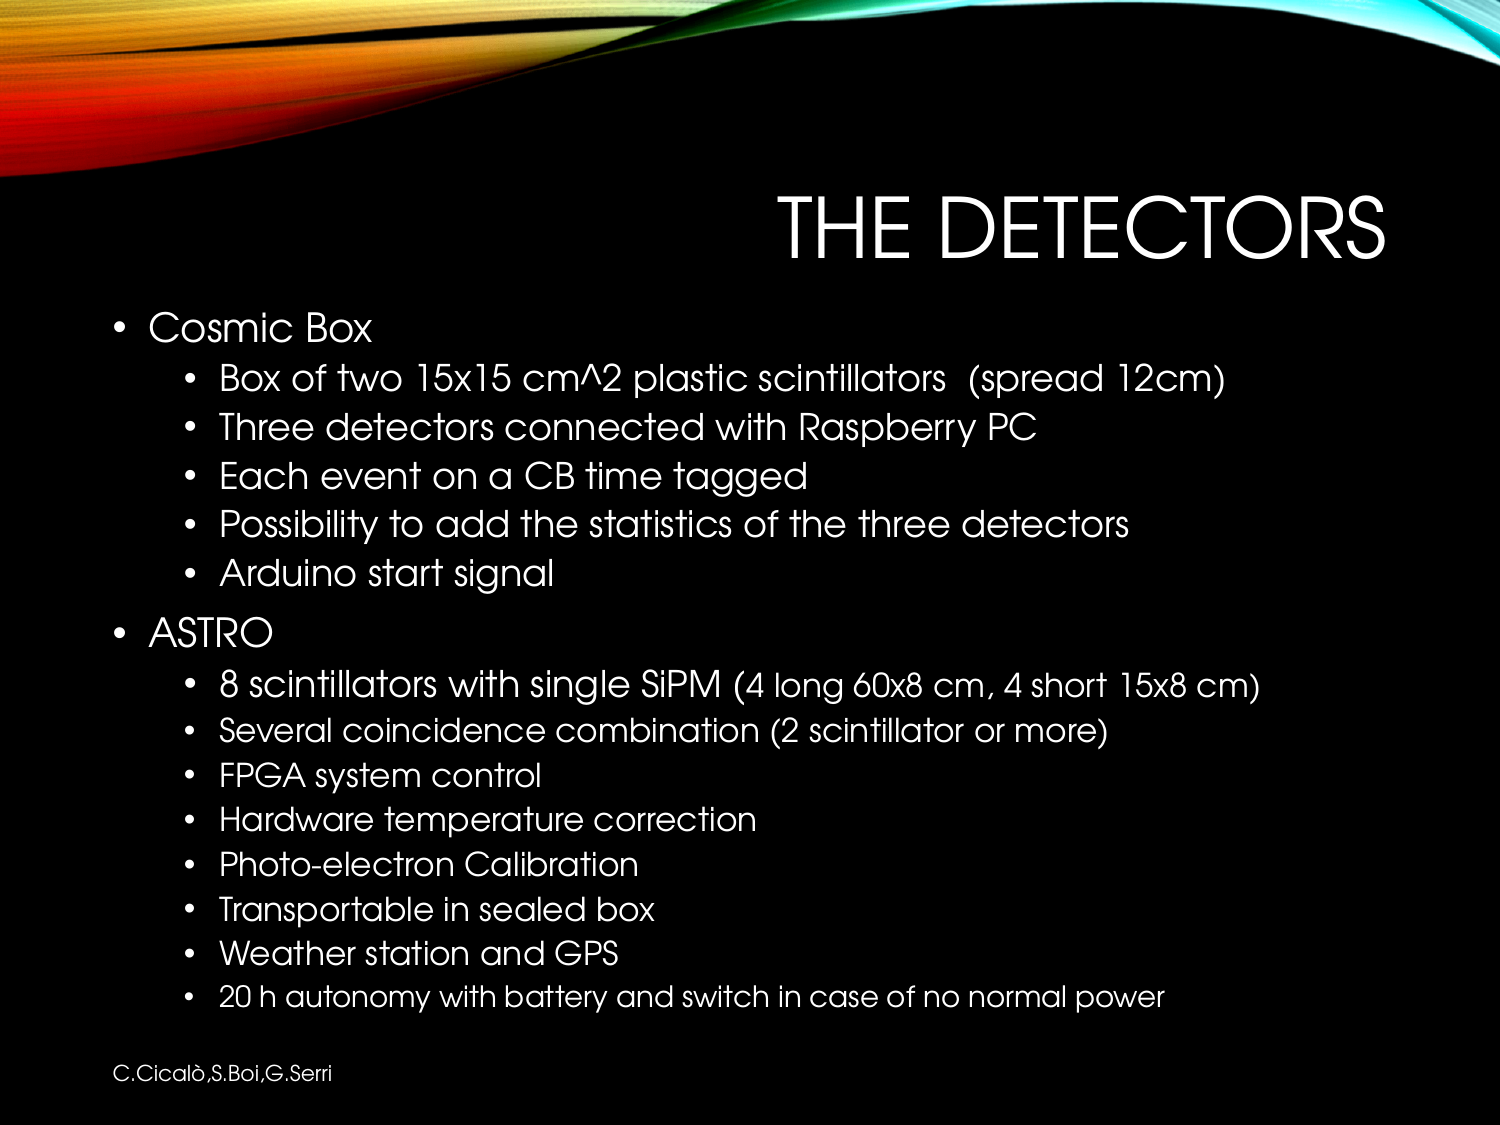

# The Detectors
Cosmic Box
Box of two 15x15 cm^2 plastic scintillators  (spread 12cm)
Three detectors connected with Raspberry PC
Each event on a CB time tagged
Possibility to add the statistics of the three detectors
Arduino start signal
ASTRO
8 scintillators with single SiPM (4 long 60x8 cm, 4 short 15x8 cm)
Several coincidence combination (2 scintillator or more)
FPGA system control
Hardware temperature correction
Photo-electron Calibration
Transportable in sealed box
Weather station and GPS
20 h autonomy with battery and switch in case of no normal power

C.Cicalò,S.Boi,G.Serri